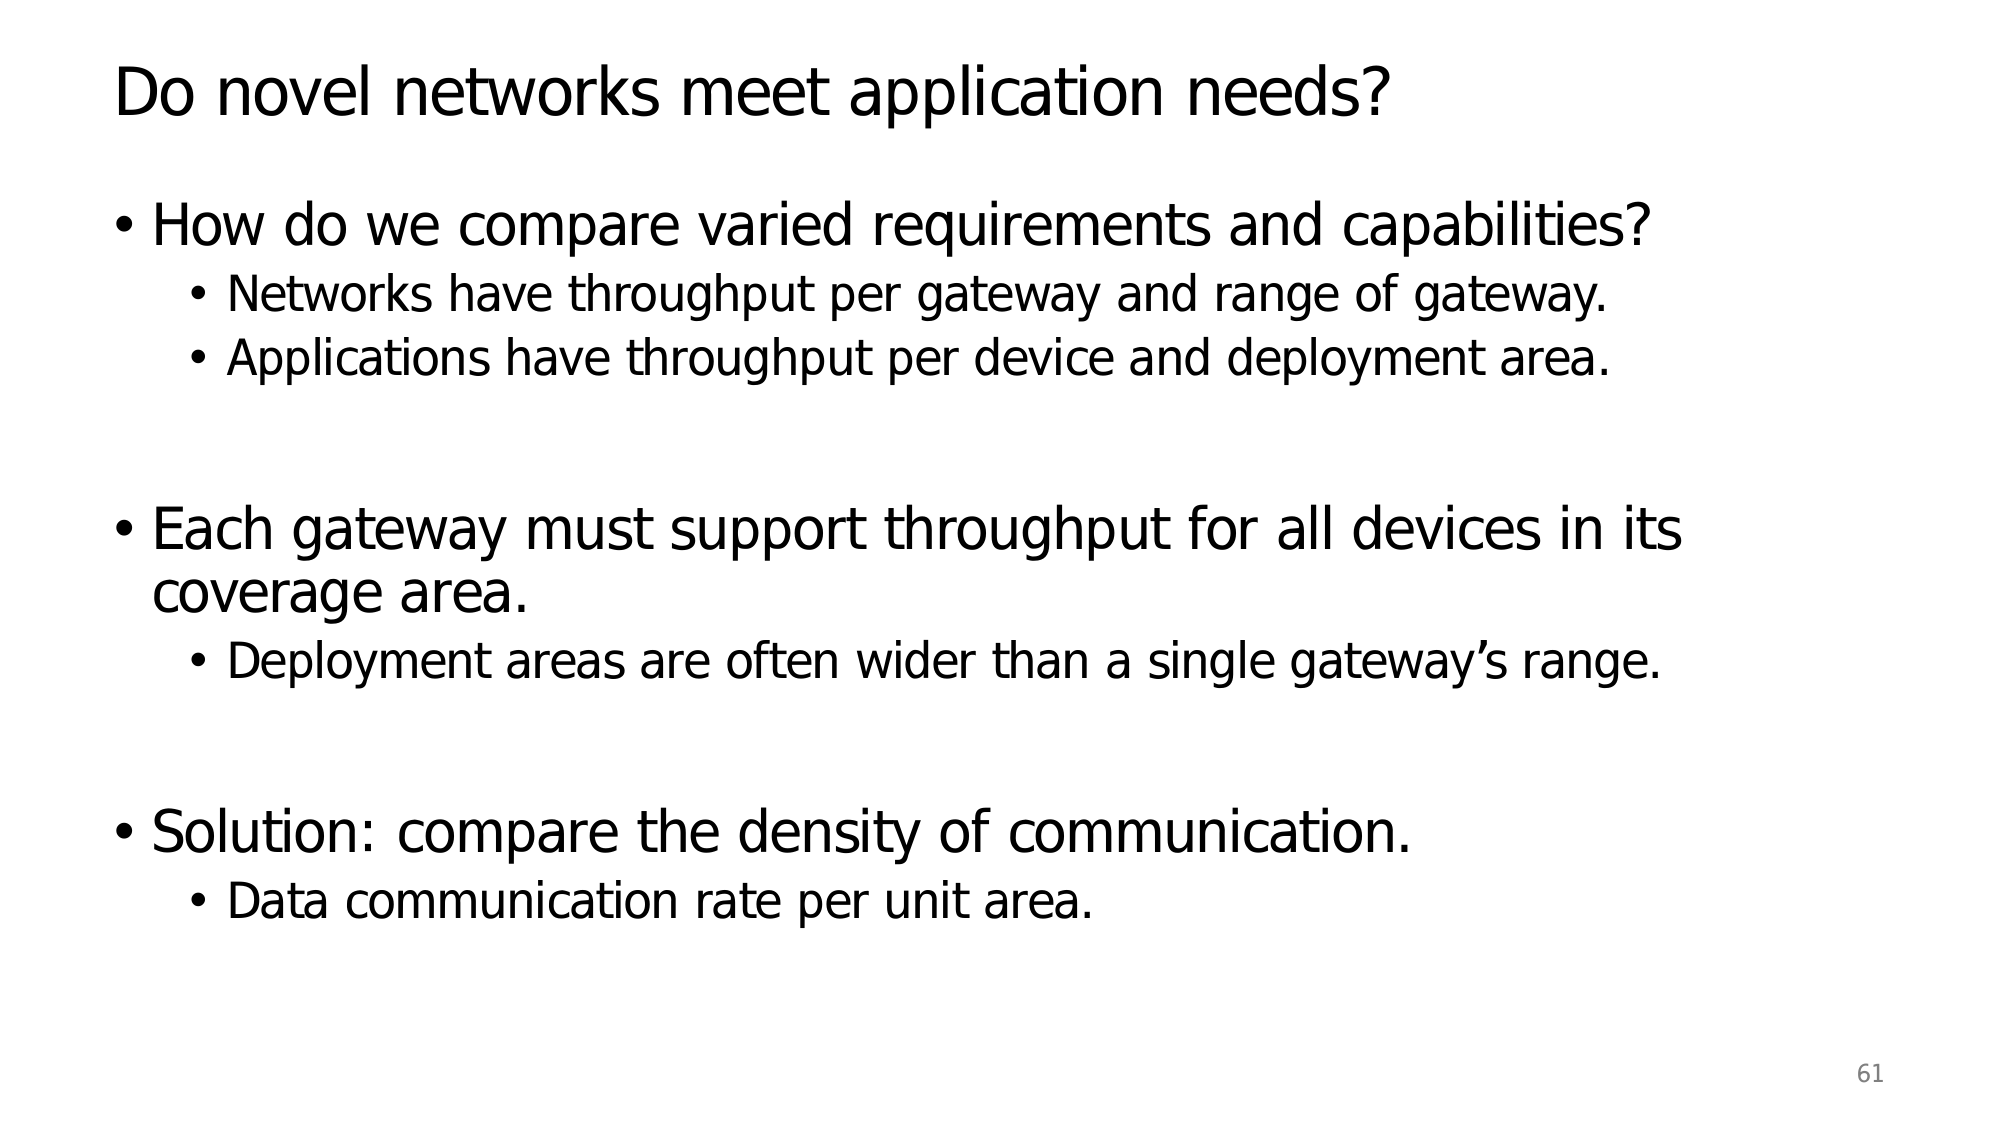

# Do novel networks meet application needs?
How do we compare varied requirements and capabilities?
Networks have throughput per gateway and range of gateway.
Applications have throughput per device and deployment area.

Each gateway must support throughput for all devices in its coverage area.
Deployment areas are often wider than a single gateway’s range.

Solution: compare the density of communication.
Data communication rate per unit area.
61